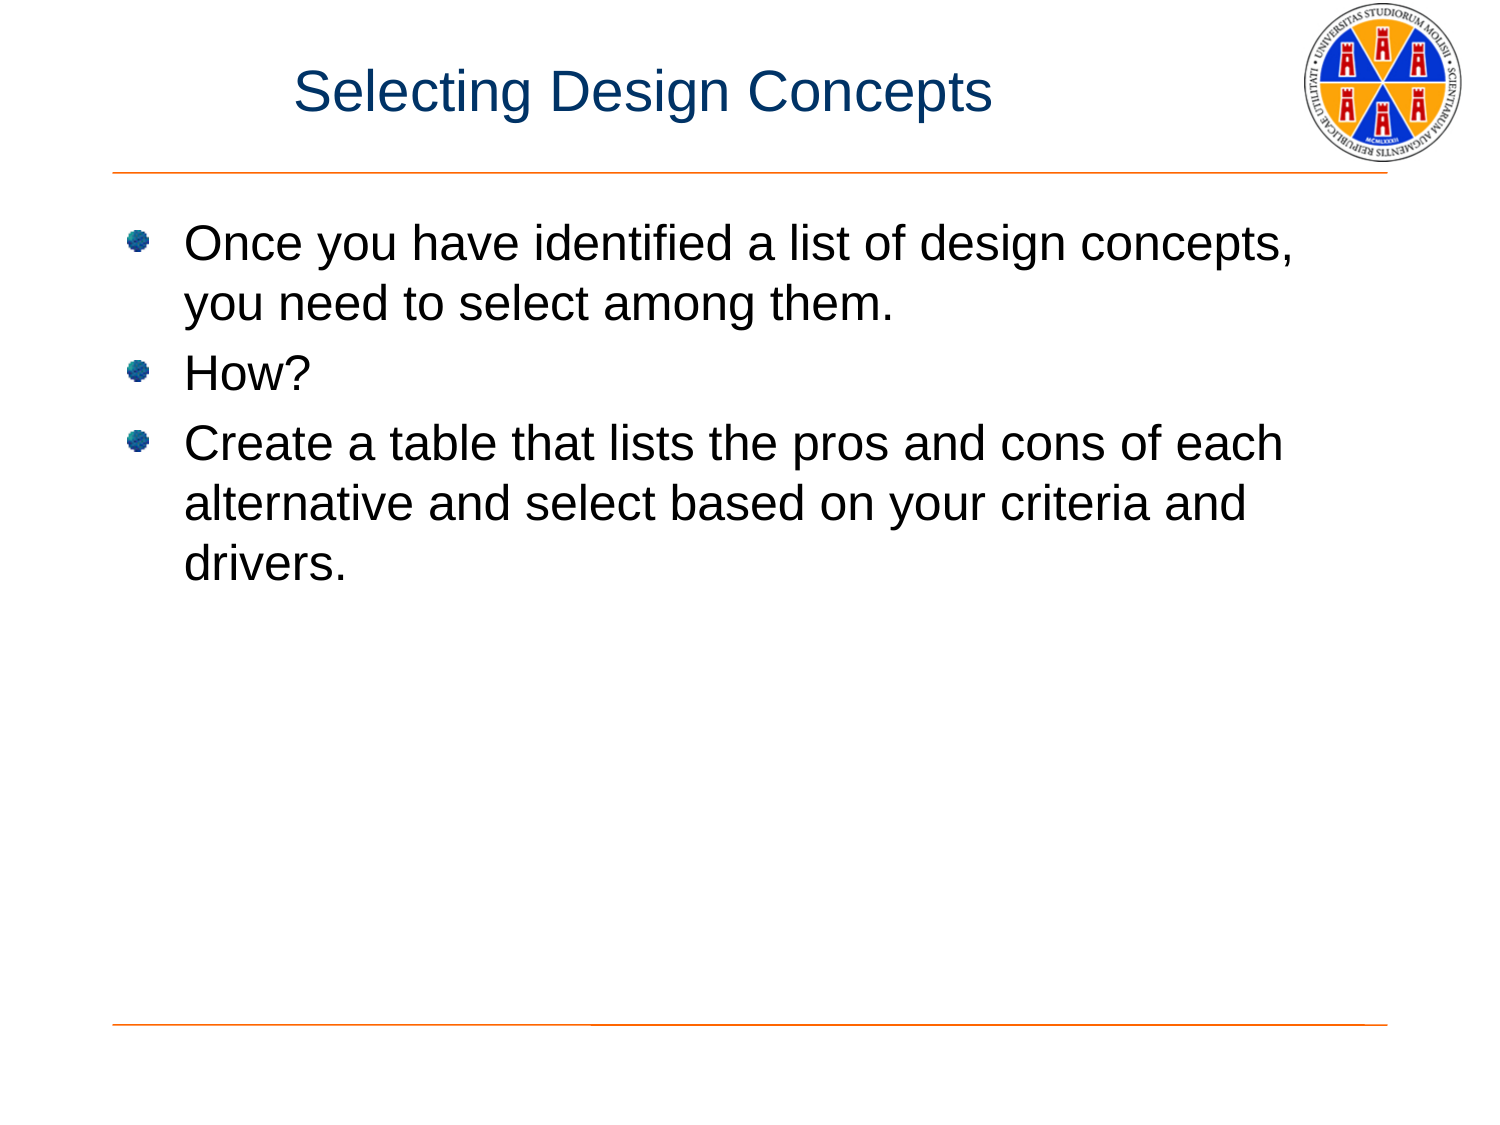

# Selecting Design Concepts
Once you have identified a list of design concepts, you need to select among them.
How?
Create a table that lists the pros and cons of each alternative and select based on your criteria and drivers.